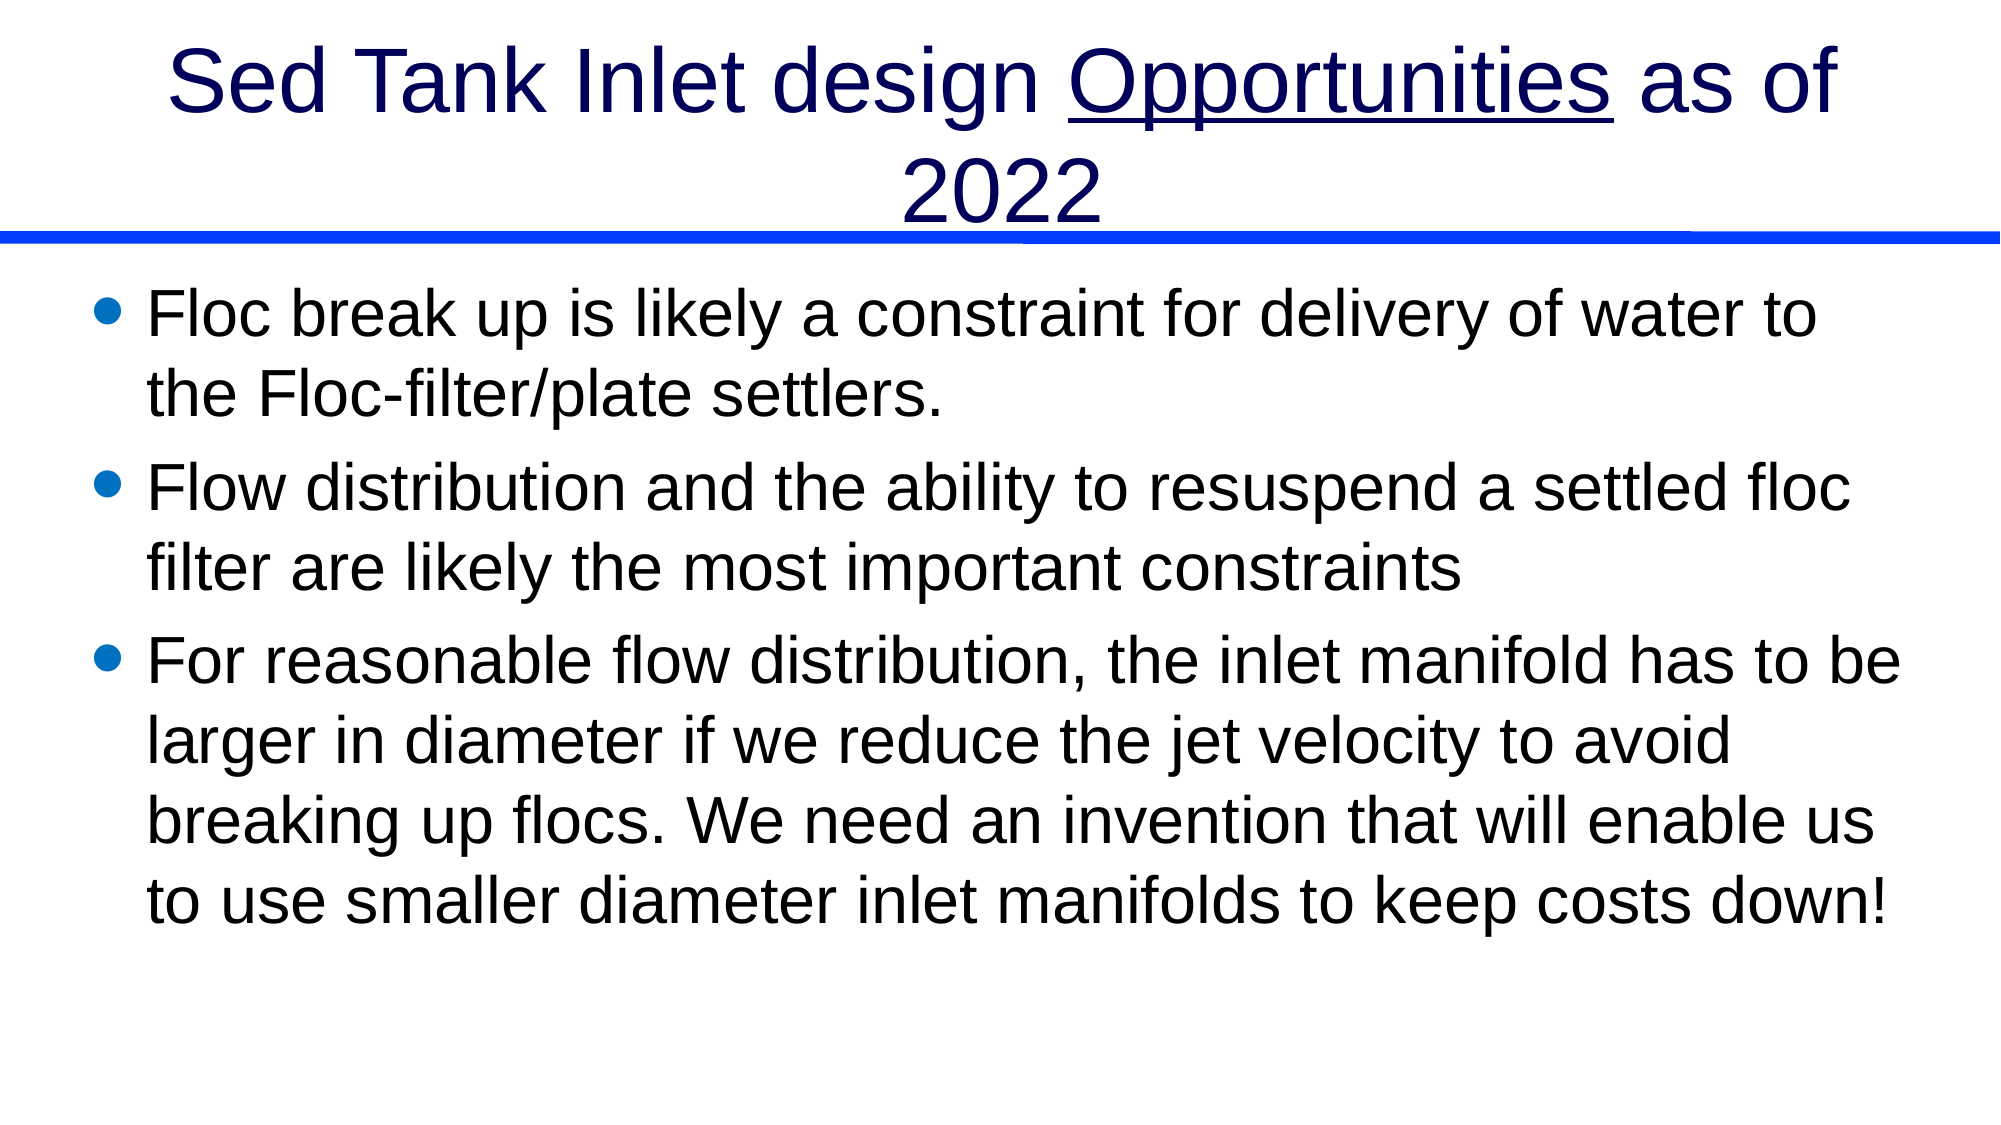

# Sed Tank Inlet design Opportunities as of 2022
Floc break up is likely a constraint for delivery of water to the Floc-filter/plate settlers.
Flow distribution and the ability to resuspend a settled floc filter are likely the most important constraints
For reasonable flow distribution, the inlet manifold has to be larger in diameter if we reduce the jet velocity to avoid breaking up flocs. We need an invention that will enable us to use smaller diameter inlet manifolds to keep costs down!